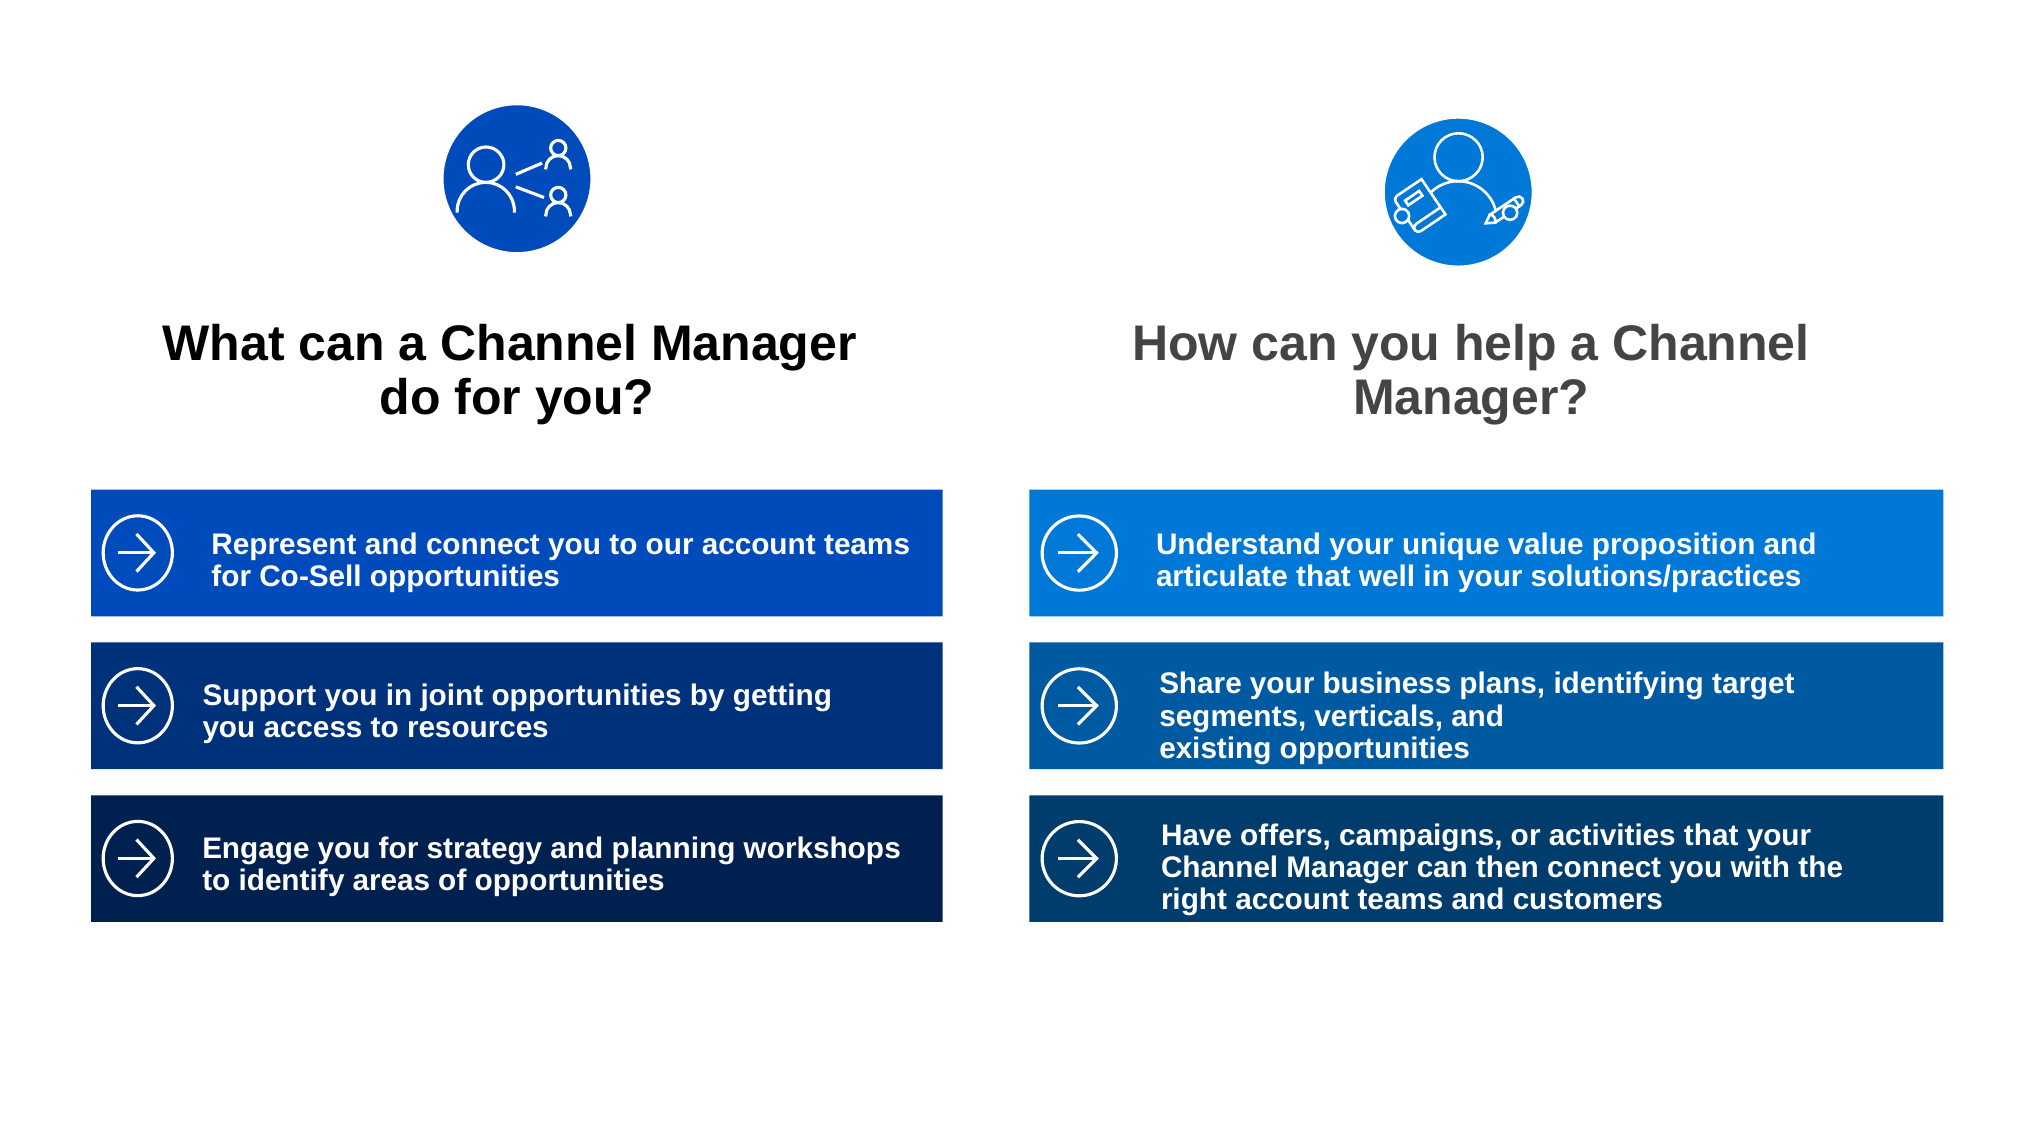

# What can a Channel Manager do for you?
How can you help a Channel Manager?

Represent and connect you to our account teams for Co-Sell opportunities

Understand your unique value proposition and articulate that well in your solutions/practices

Share your business plans, identifying target segments, verticals, and
existing opportunities
Support you in joint opportunities by getting you access to resources

Have offers, campaigns, or activities that your Channel Manager can then connect you with the right account teams and customers
Engage you for strategy and planning workshops to identify areas of opportunities